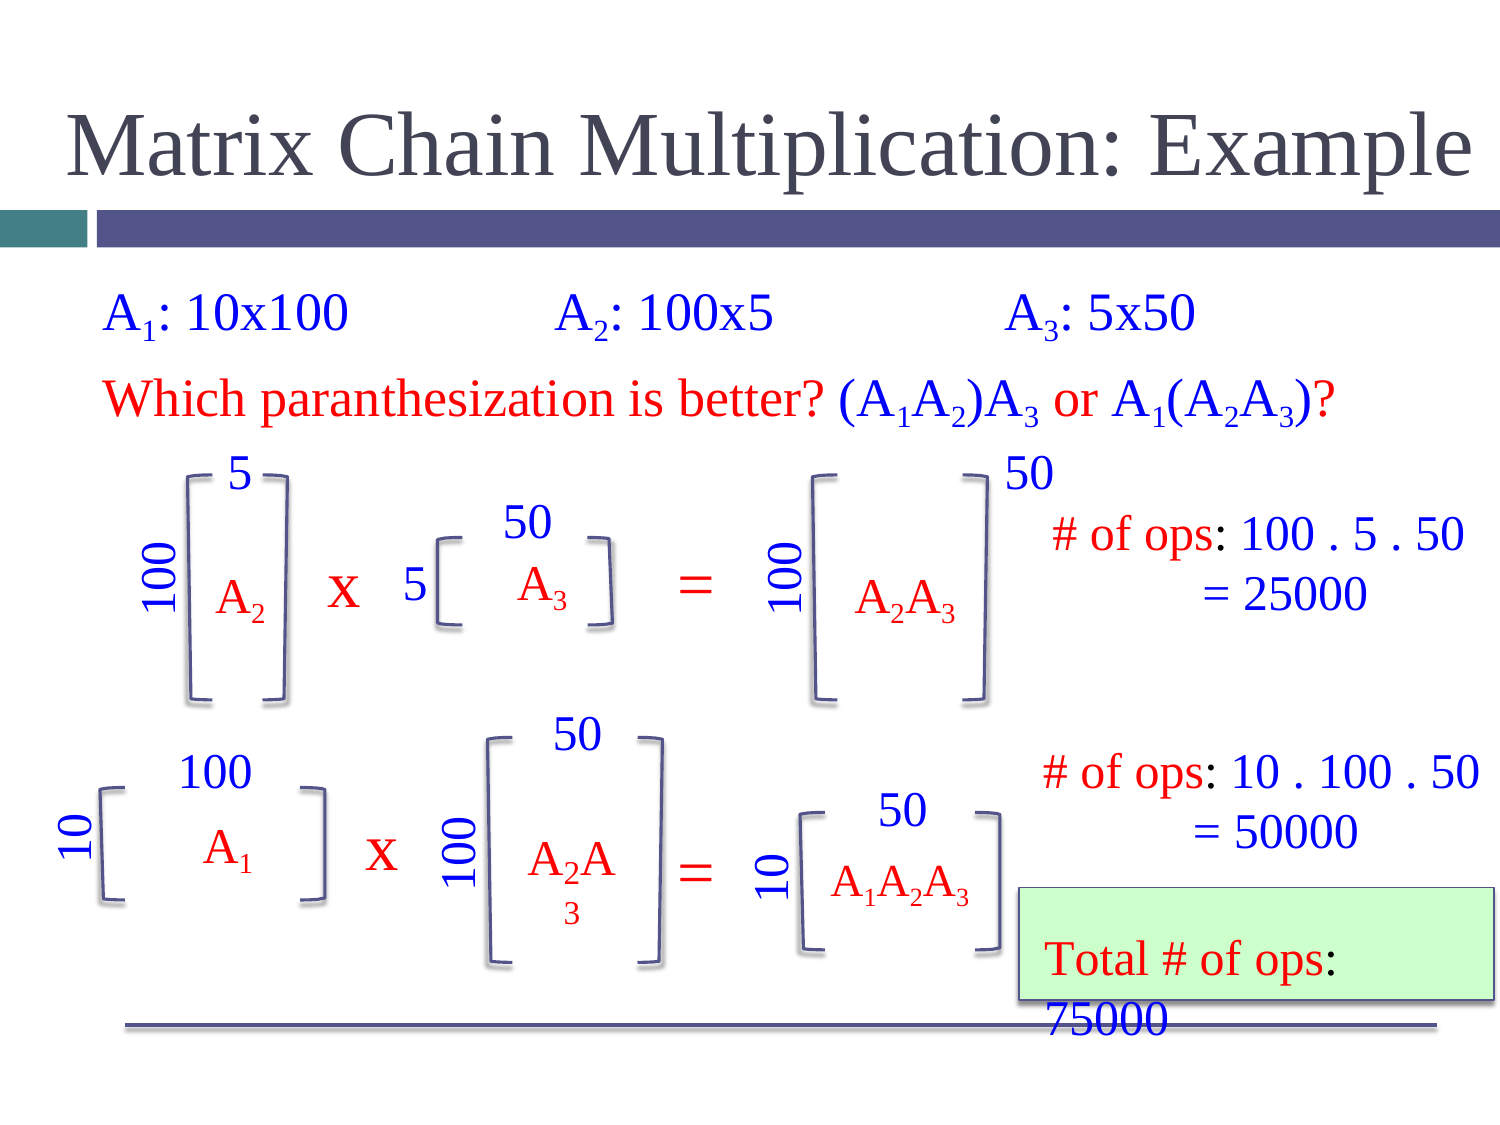

# Matrix Chain Multiplication: Example

A1: 10x100	A2: 100x5	A3: 5x50
Which paranthesization is better? (A1A2)A3 or A1(A2A3)?
5	50

50
5	A3
# of ops: 100 . 5 . 50
= 25000

100
100
x
=
A2	A2A3

50

100
A1
# of ops: 10 . 100 . 50
= 50000
50
A1A2A3

x

10

100
A A
=

10
2	3

Total # of ops: 75000